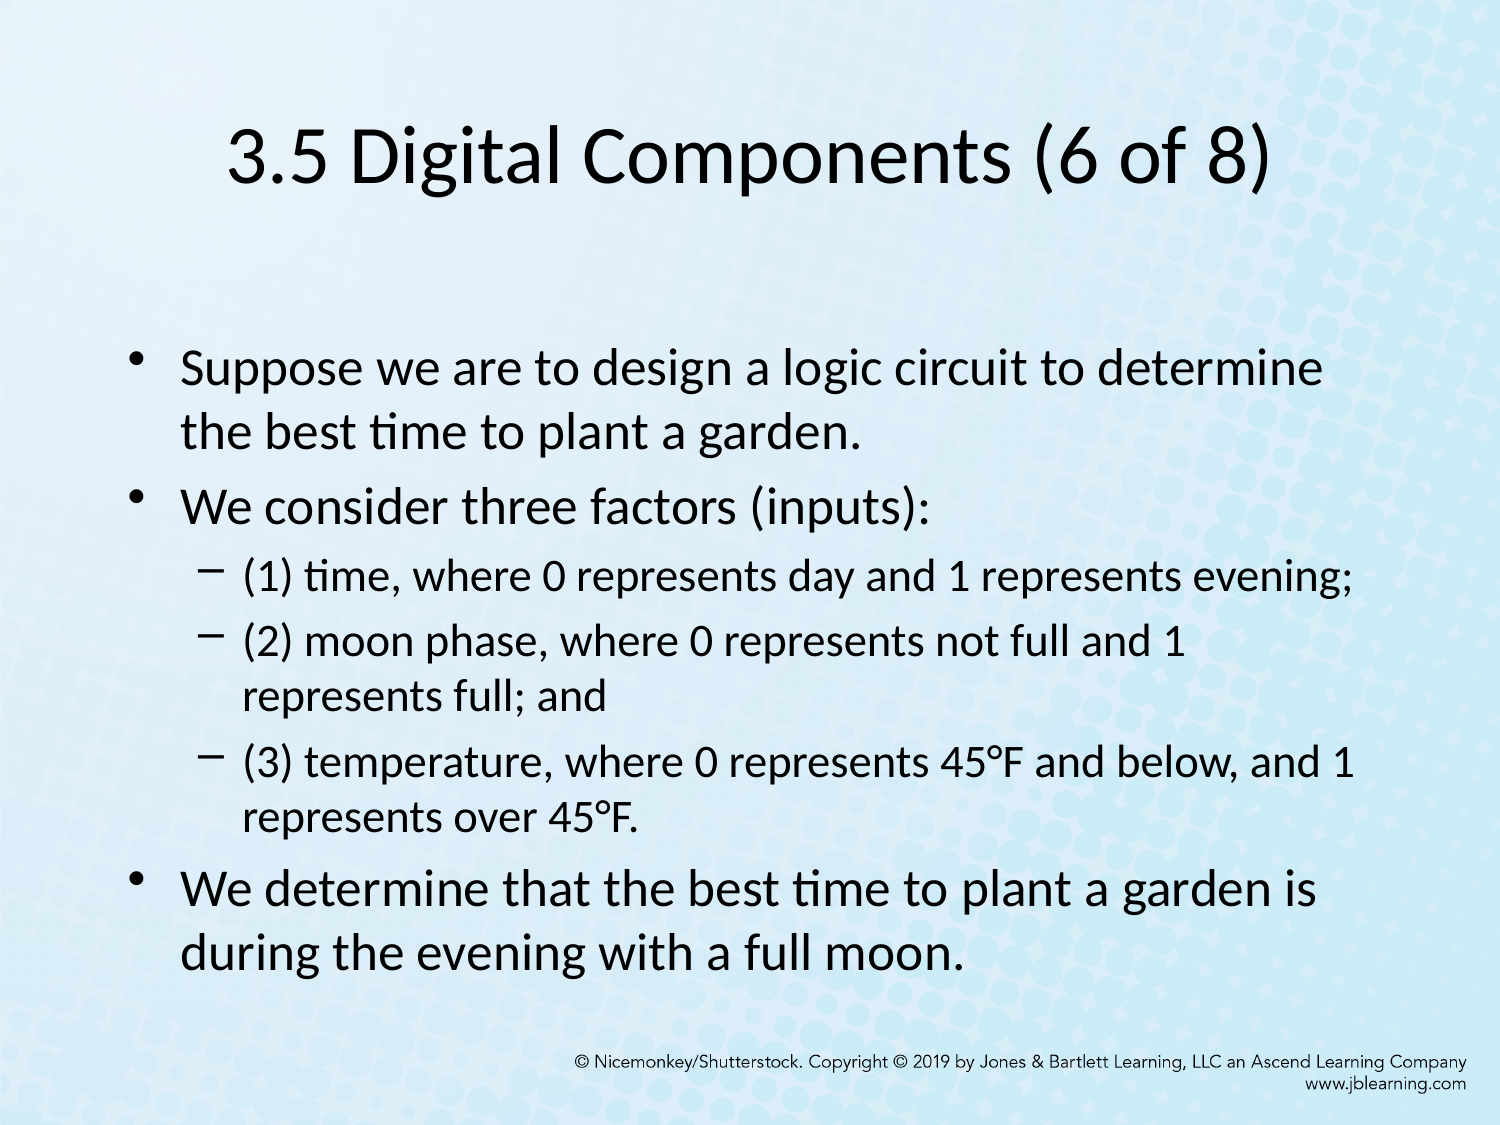

# 3.5 Digital Components (6 of 8)
Suppose we are to design a logic circuit to determine the best time to plant a garden.
We consider three factors (inputs):
(1) time, where 0 represents day and 1 represents evening;
(2) moon phase, where 0 represents not full and 1 represents full; and
(3) temperature, where 0 represents 45°F and below, and 1 represents over 45°F.
We determine that the best time to plant a garden is during the evening with a full moon.